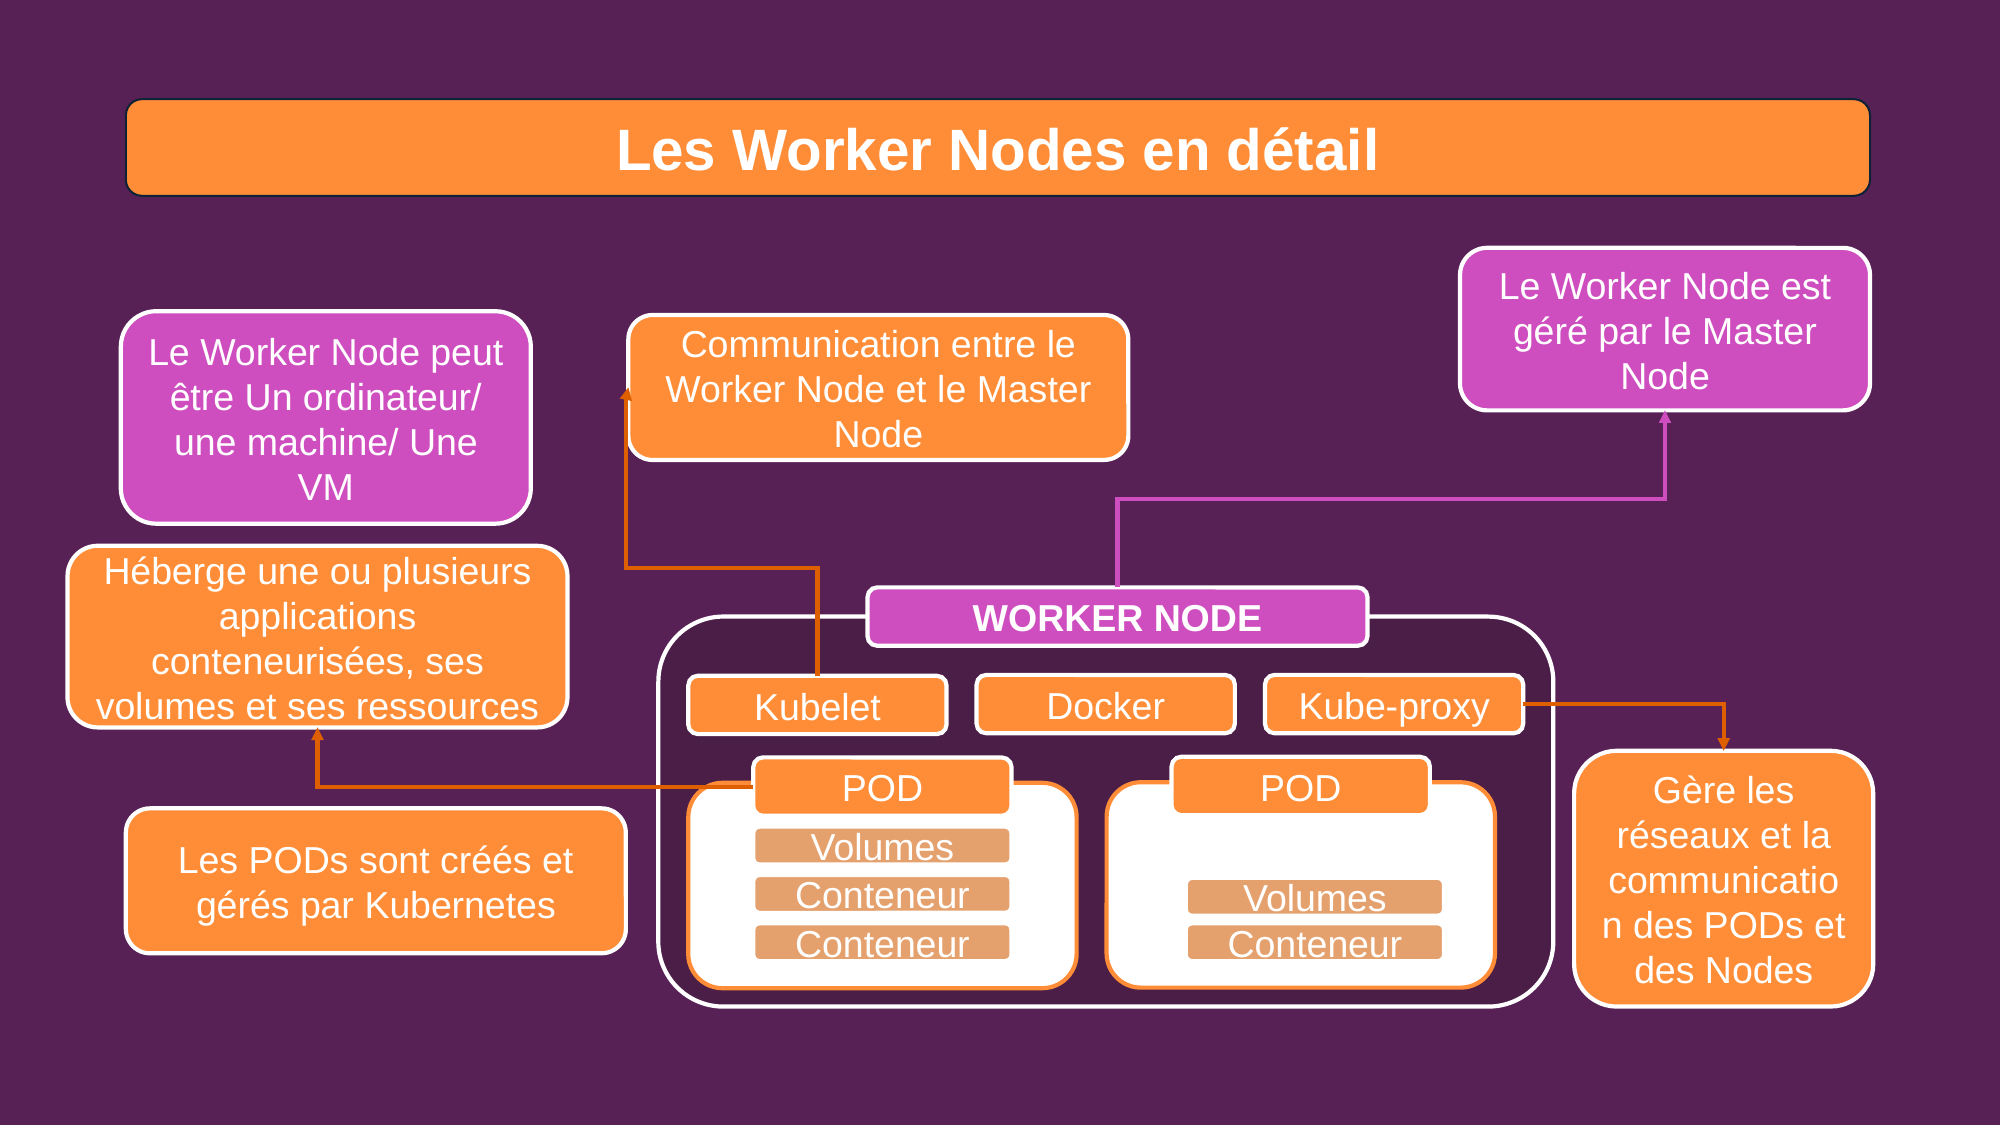

Les Worker Nodes en détail
Le Worker Node est géré par le Master Node
Le Worker Node peut être Un ordinateur/ une machine/ Une VM
Communication entre le Worker Node et le Master Node
Héberge une ou plusieurs applications conteneurisées, ses volumes et ses ressources
WORKER NODE

Docker
Kube-proxy
Kubelet
Gère les réseaux et la communication des PODs et des Nodes
POD
POD

Les PODs sont créés et gérés par Kubernetes
Volumes
Conteneur
Volumes
Conteneur
Conteneur